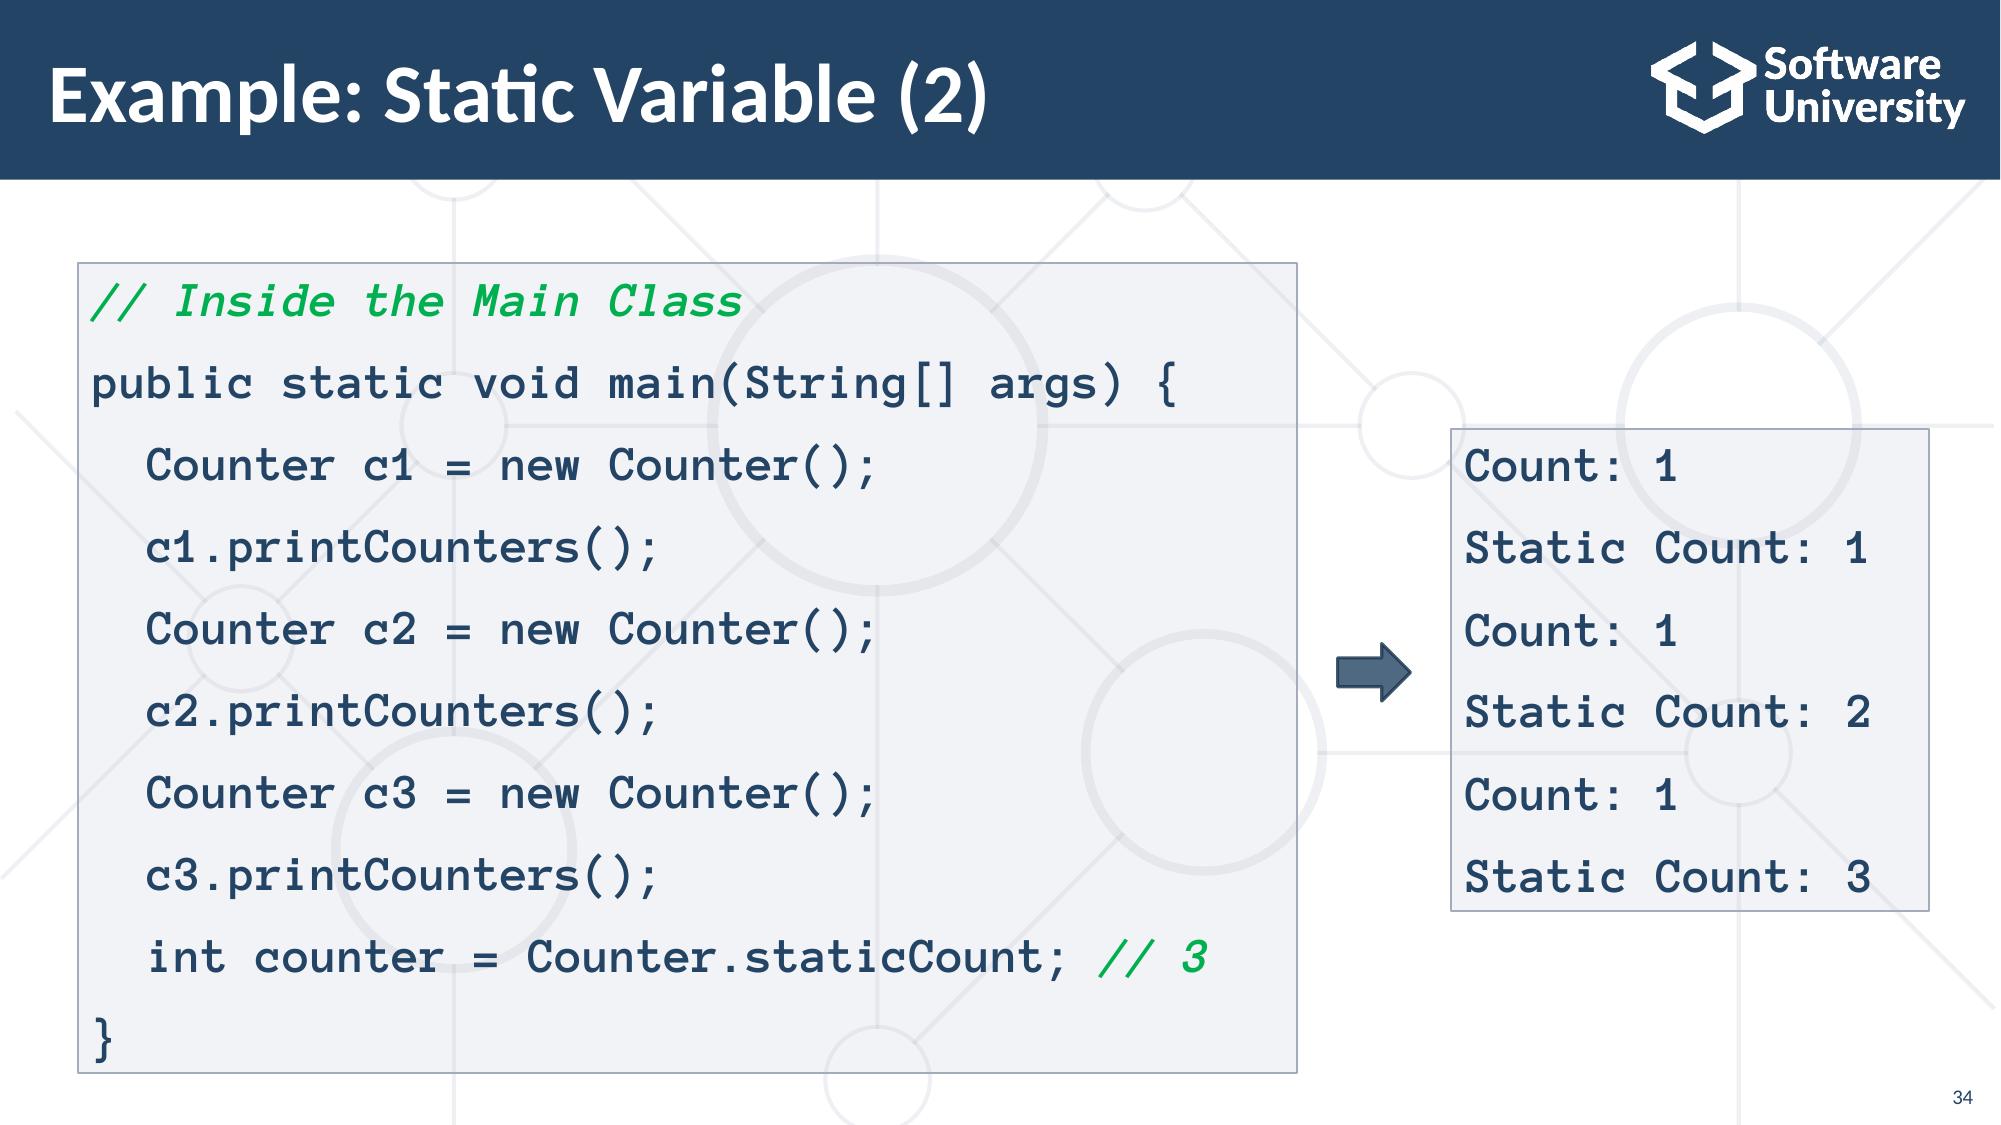

# Example: Static Variable (2)
// Inside the Main Class
public static void main(String[] args) {
  Counter c1 = new Counter();
  c1.printCounters();
  Counter c2 = new Counter();
  c2.printCounters();
  Counter c3 = new Counter();
  c3.printCounters();
  int counter = Counter.staticCount; // 3
}
Count: 1
Static Count: 1
Count: 1
Static Count: 2
Count: 1
Static Count: 3

34